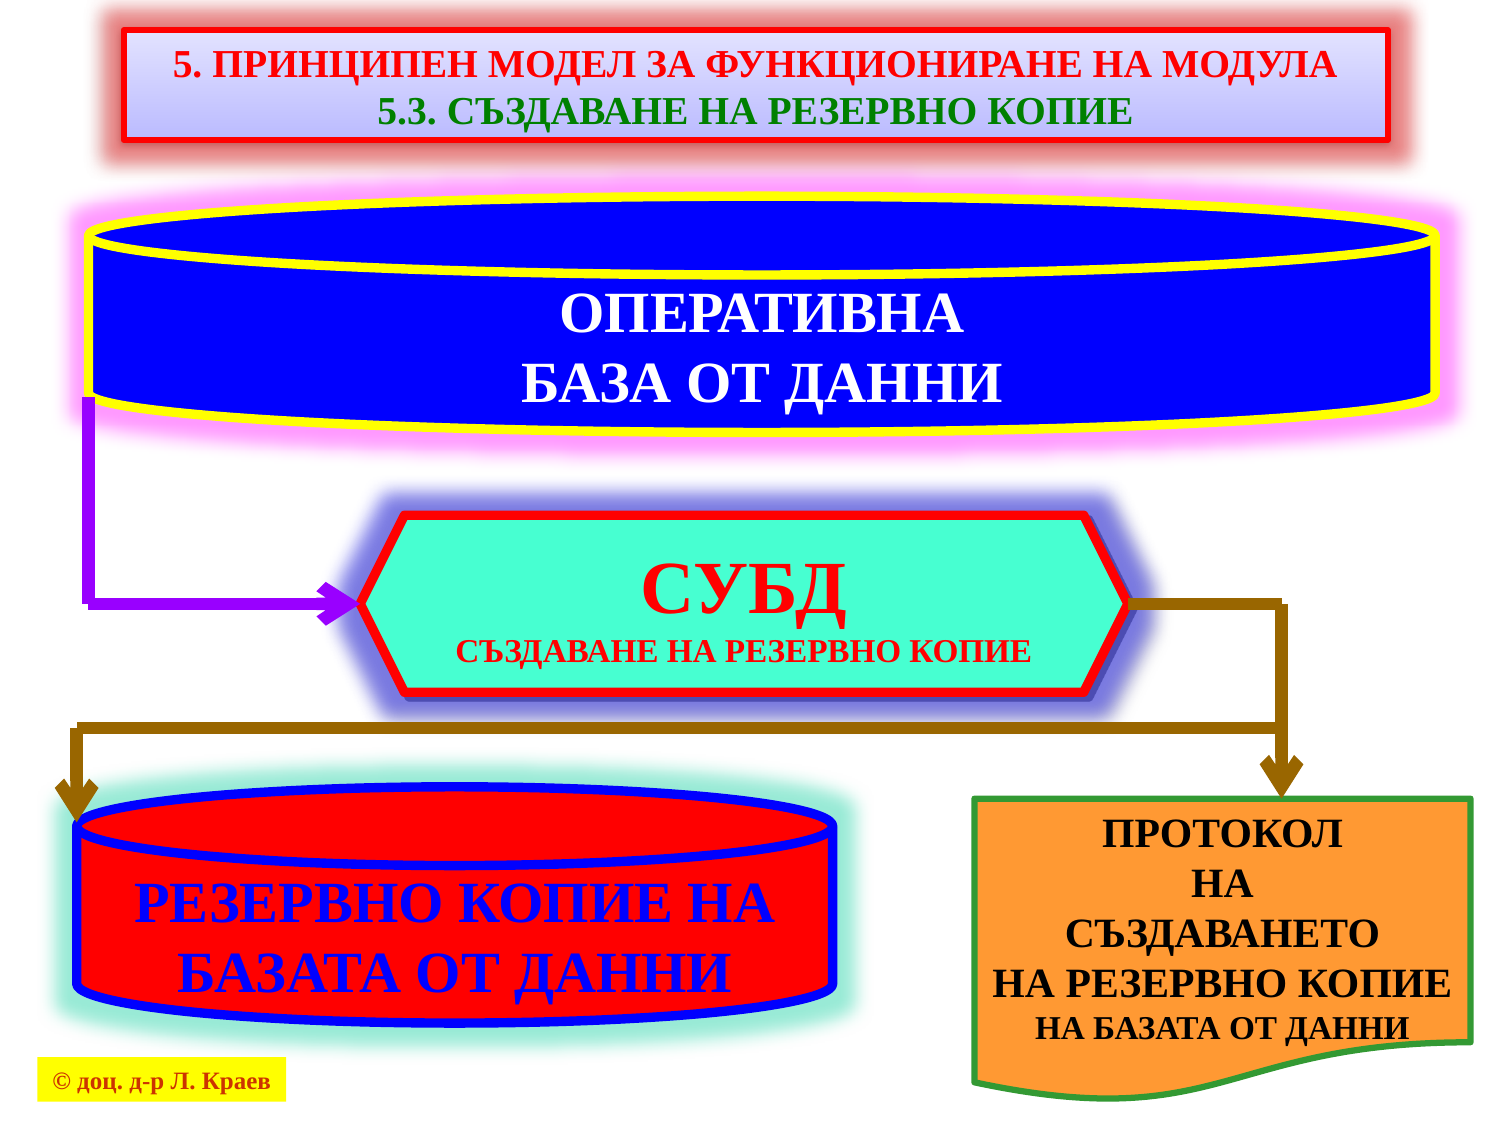

5. ПРИНЦИПЕН МОДЕЛ ЗА ФУНКЦИОНИРАНЕ НА МОДУЛА
5.3. СЪЗДАВАНЕ НА РЕЗЕРВНО КОПИЕ

ОПЕРАТИВНА
БАЗА ОТ ДАННИ
СУБД
СЪЗДАВАНЕ НА РЕЗЕРВНО КОПИЕ

РЕЗЕРВНО КОПИЕ НА
БАЗАТА ОТ ДАННИ
ПРОТОКОЛ
НА
СЪЗДАВАНЕТО
НА РЕЗЕРВНО КОПИЕ
НА БАЗАТА ОТ ДАННИ
© доц. д-р Л. Краев